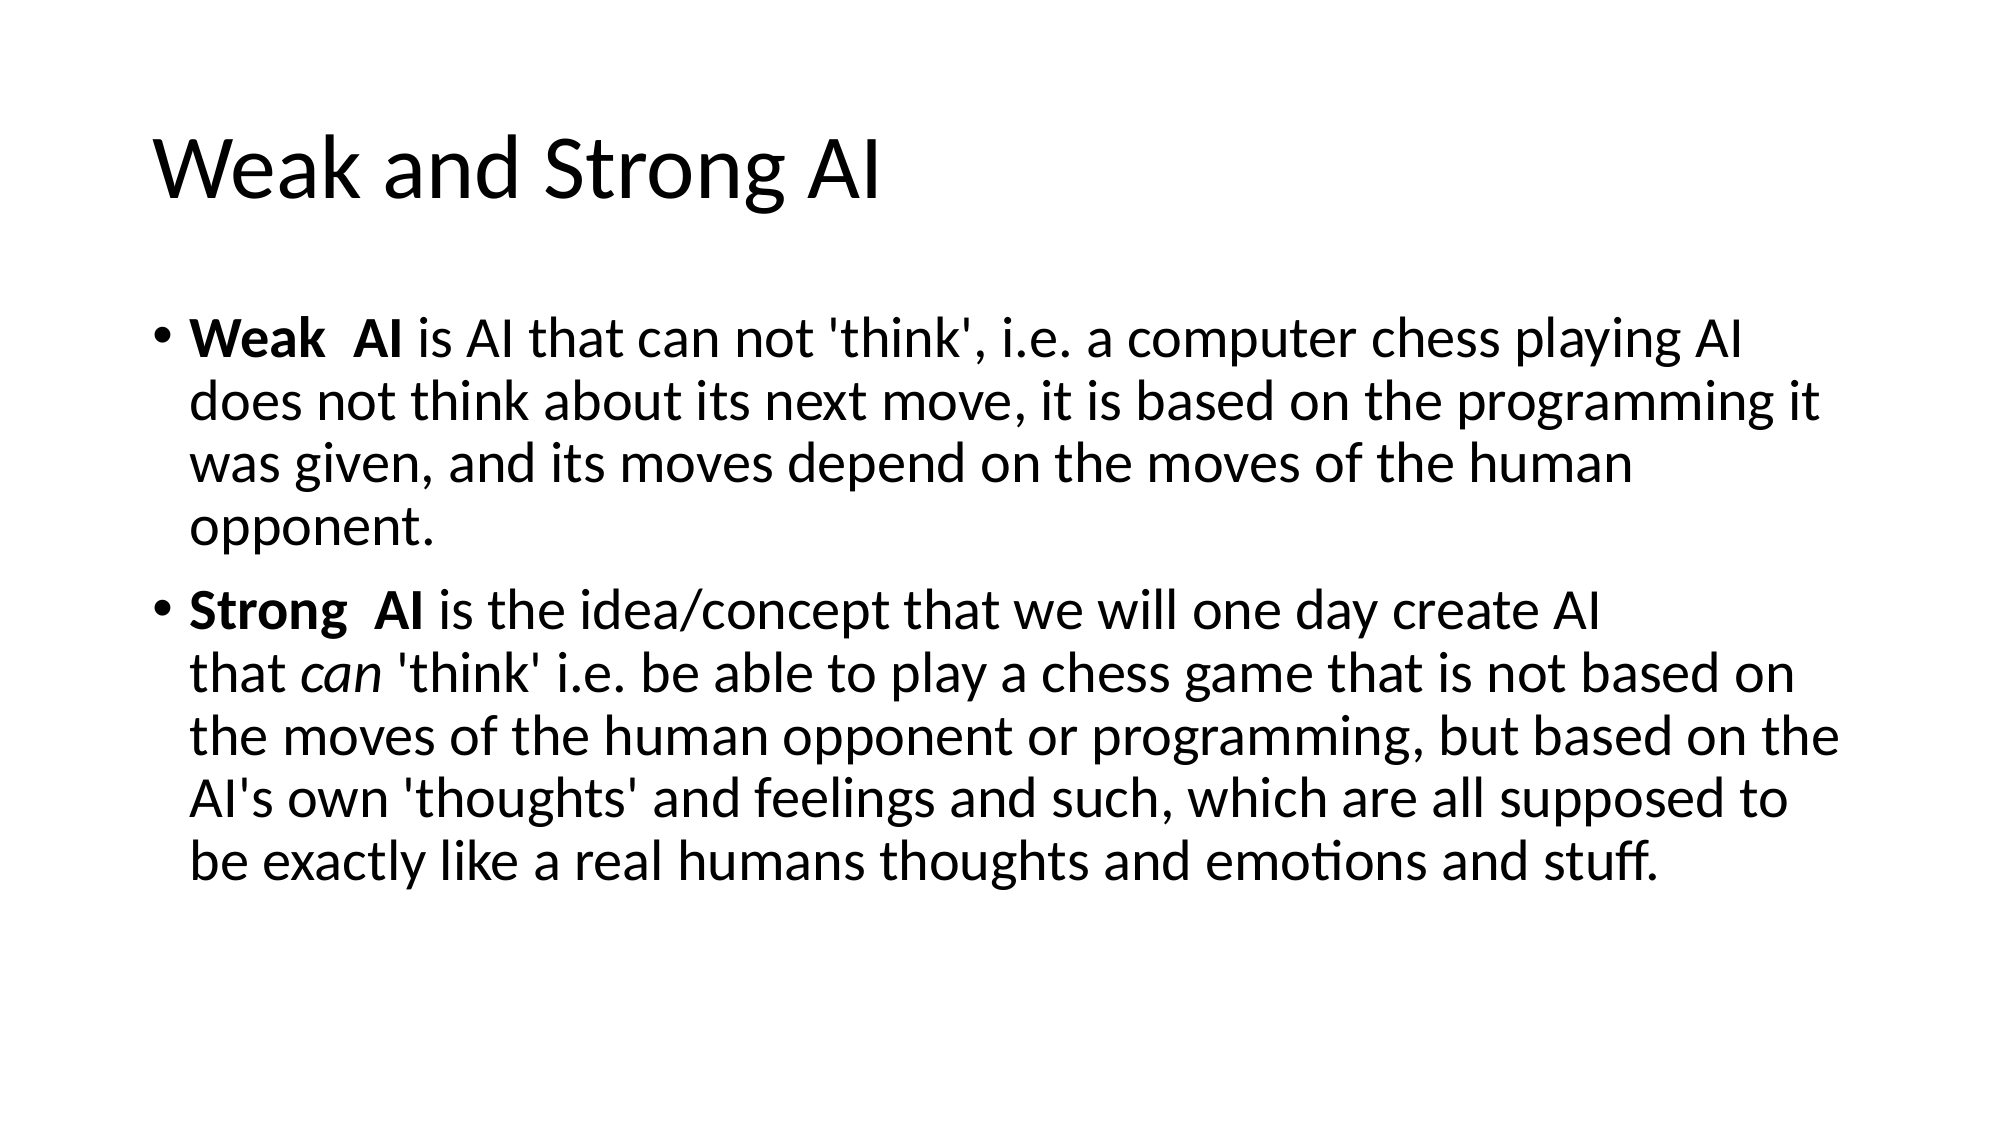

# Weak and Strong AI
Weak  AI is AI that can not 'think', i.e. a computer chess playing AI does not think about its next move, it is based on the programming it was given, and its moves depend on the moves of the human opponent.
Strong  AI is the idea/concept that we will one day create AI that can 'think' i.e. be able to play a chess game that is not based on the moves of the human opponent or programming, but based on the AI's own 'thoughts' and feelings and such, which are all supposed to be exactly like a real humans thoughts and emotions and stuff.